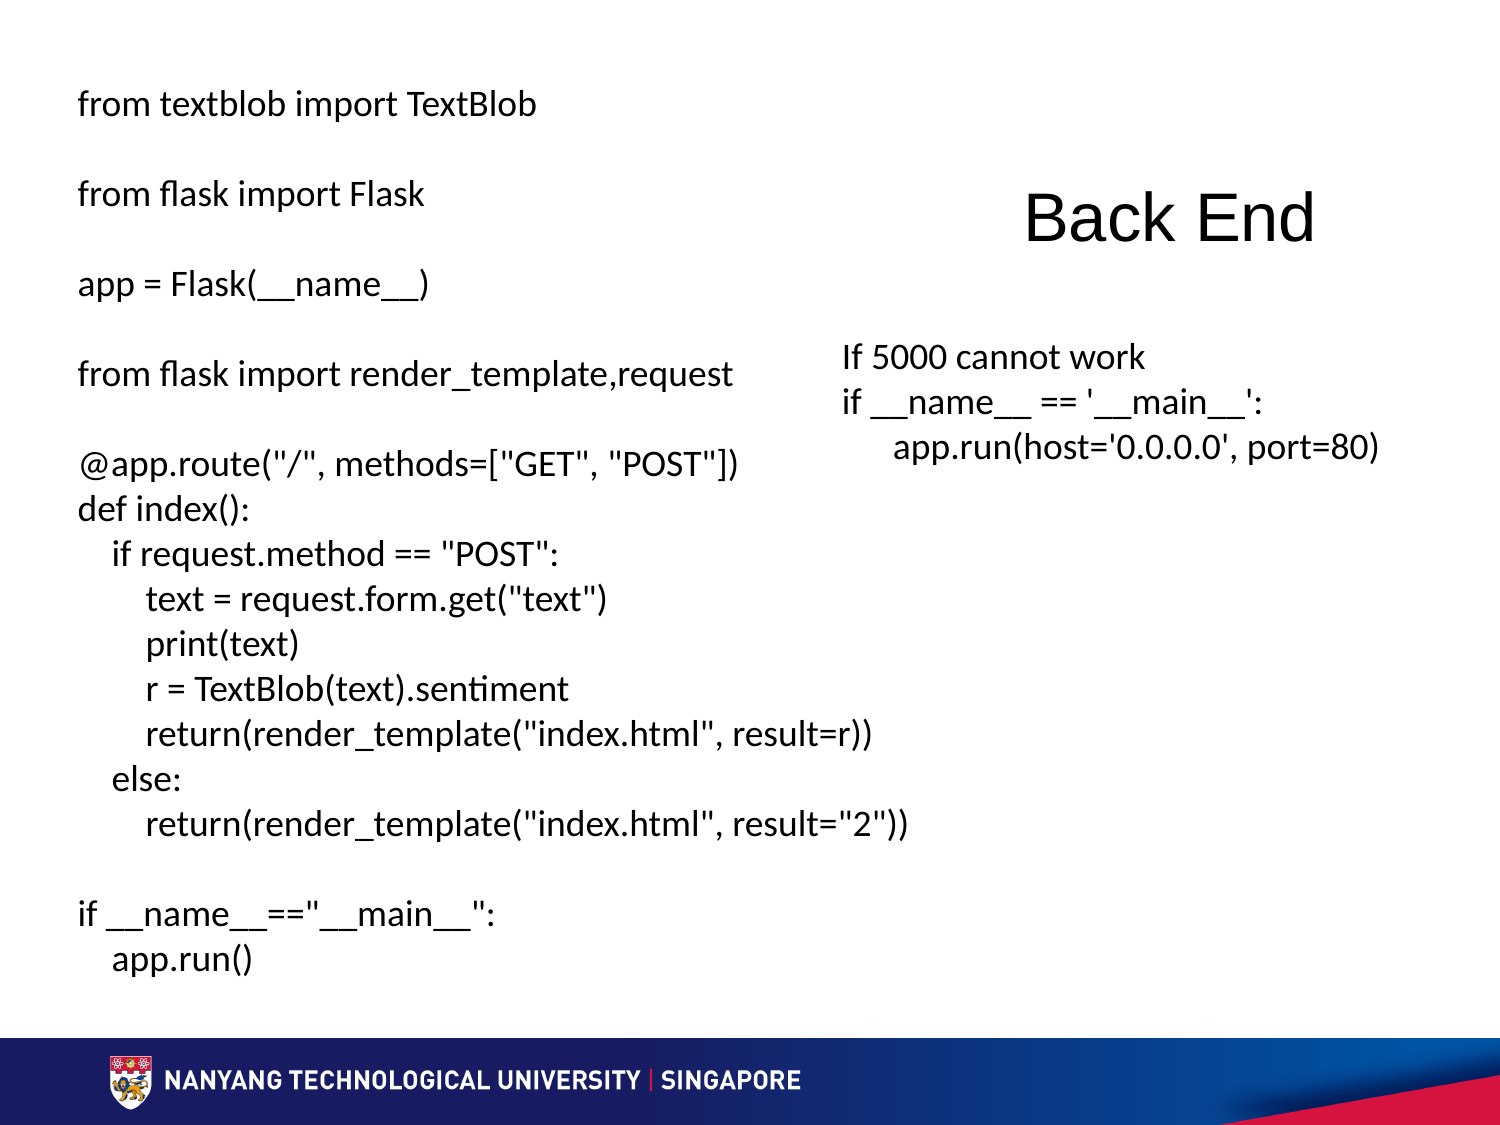

from textblob import TextBlob

from flask import Flask

app = Flask(__name__)

from flask import render_template,request

@app.route("/", methods=["GET", "POST"])
def index():
    if request.method == "POST":
        text = request.form.get("text")
        print(text)
        r = TextBlob(text).sentiment
        return(render_template("index.html", result=r))
    else:
        return(render_template("index.html", result="2"))

if __name__=="__main__":
    app.run()

# Back End
If 5000 cannot work
if __name__ == '__main__':
      app.run(host='0.0.0.0', port=80)